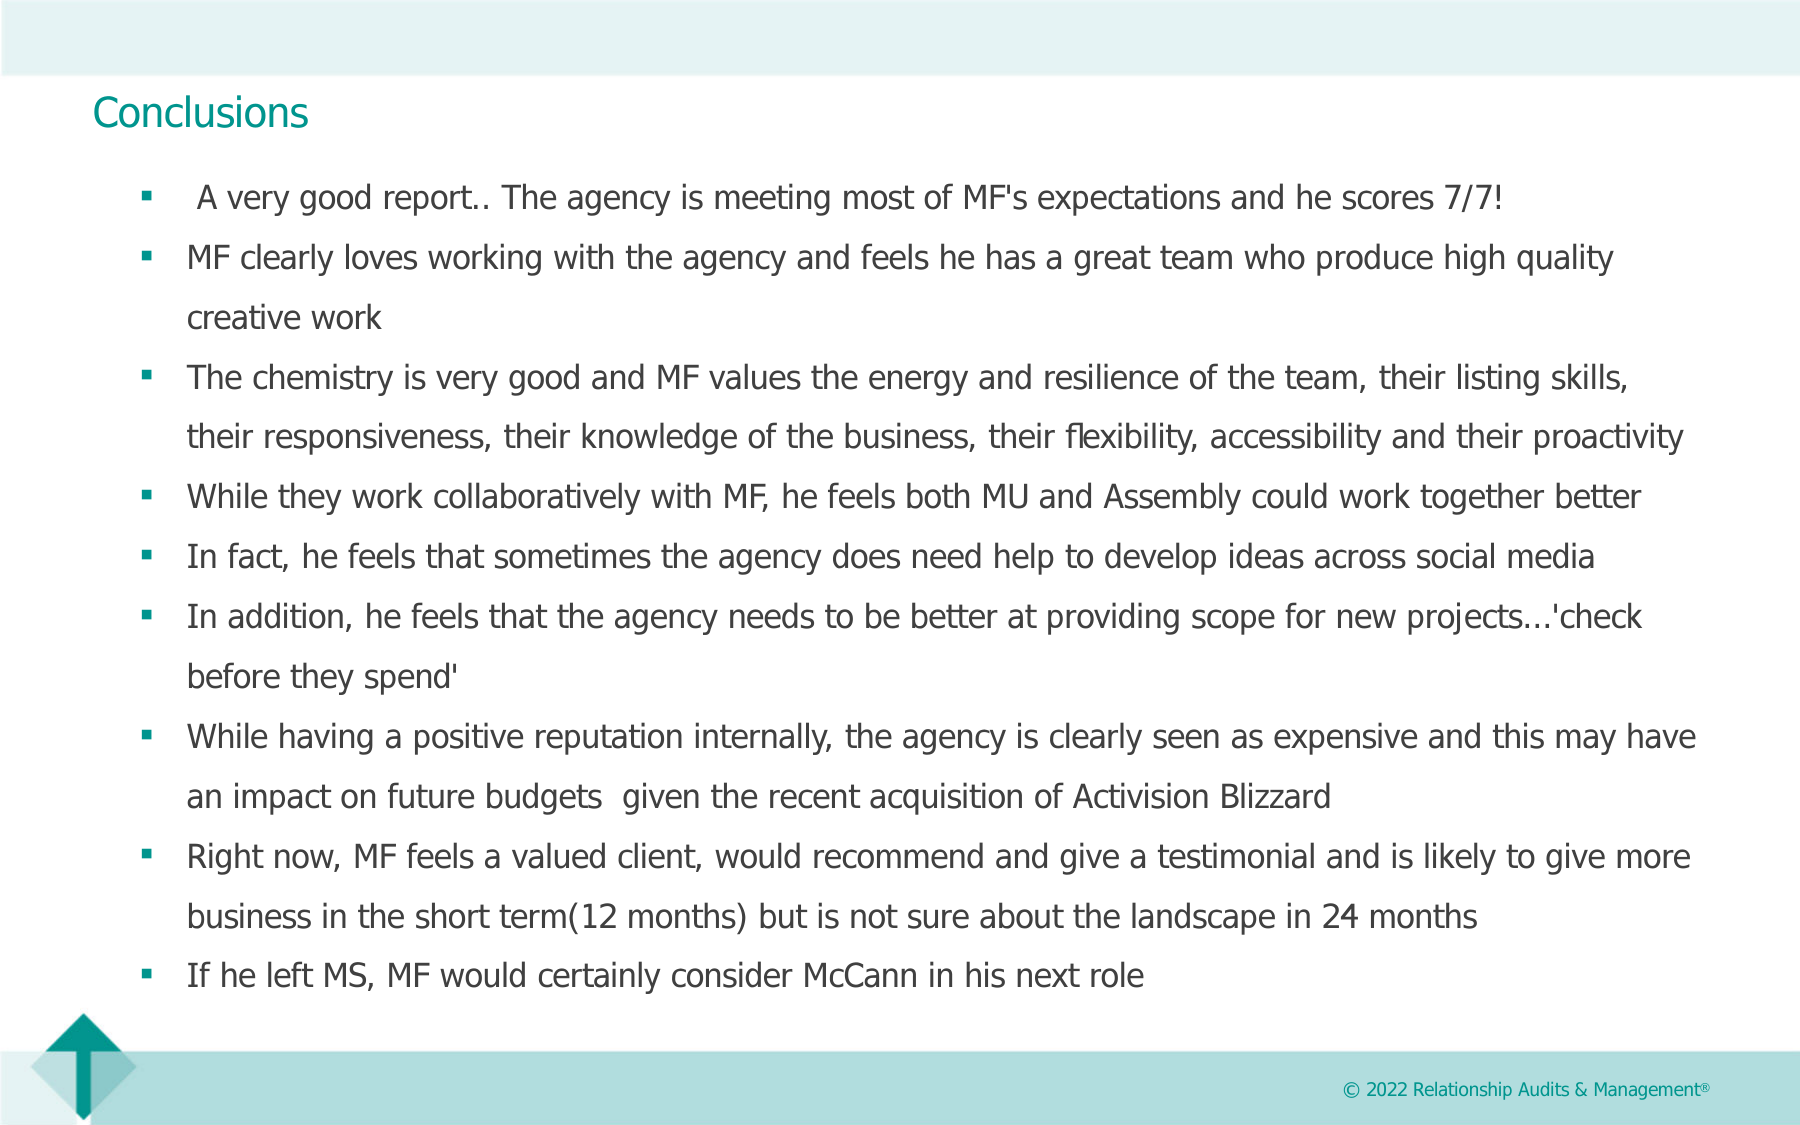

Conclusions
 A very good report.. The agency is meeting most of MF's expectations and he scores 7/7!
MF clearly loves working with the agency and feels he has a great team who produce high quality creative work
The chemistry is very good and MF values the energy and resilience of the team, their listing skills, their responsiveness, their knowledge of the business, their flexibility, accessibility and their proactivity
While they work collaboratively with MF, he feels both MU and Assembly could work together better
In fact, he feels that sometimes the agency does need help to develop ideas across social media
In addition, he feels that the agency needs to be better at providing scope for new projects...'check before they spend'
While having a positive reputation internally, the agency is clearly seen as expensive and this may have an impact on future budgets  given the recent acquisition of Activision Blizzard
Right now, MF feels a valued client, would recommend and give a testimonial and is likely to give more business in the short term(12 months) but is not sure about the landscape in 24 months
If he left MS, MF would certainly consider McCann in his next role

© 2022 Relationship Audits & Management®